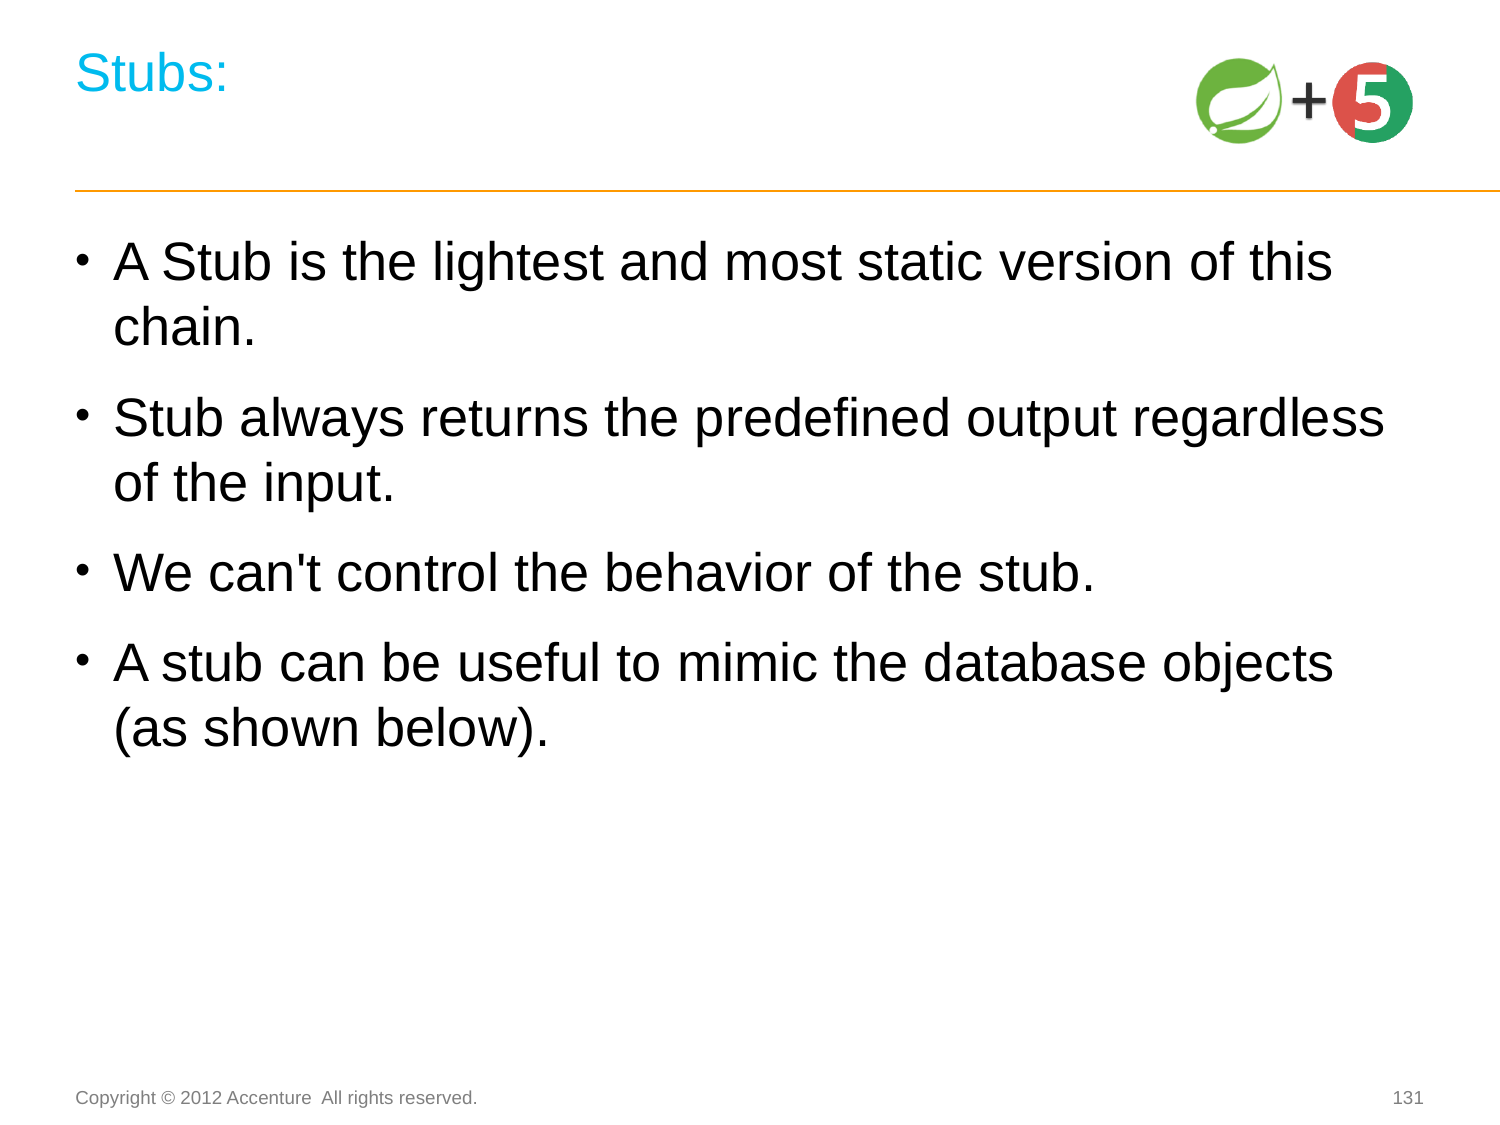

# Stubs:
A Stub is the lightest and most static version of this chain.
Stub always returns the predefined output regardless of the input.
We can't control the behavior of the stub.
A stub can be useful to mimic the database objects (as shown below).